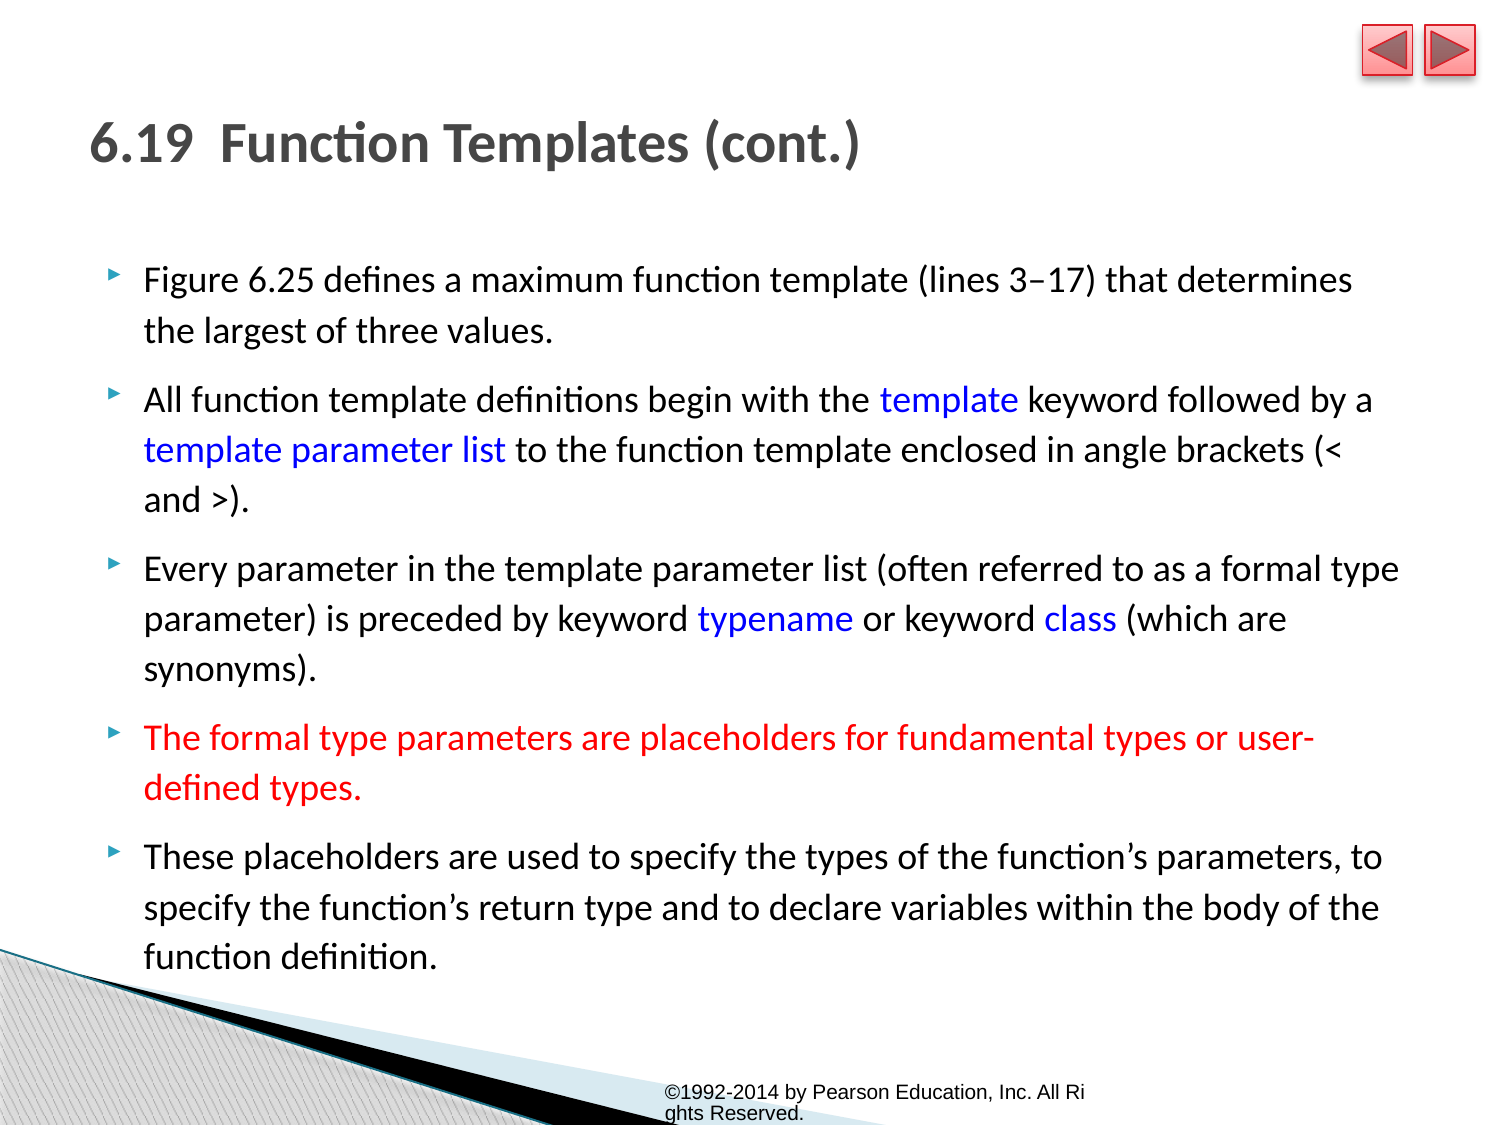

# 6.19  Function Templates (cont.)
Figure 6.25 defines a maximum function template (lines 3–17) that determines the largest of three values.
All function template definitions begin with the template keyword followed by a template parameter list to the function template enclosed in angle brackets (< and >).
Every parameter in the template parameter list (often referred to as a formal type parameter) is preceded by keyword typename or keyword class (which are synonyms).
The formal type parameters are placeholders for fundamental types or user-defined types.
These placeholders are used to specify the types of the function’s parameters, to specify the function’s return type and to declare variables within the body of the function definition.
©1992-2014 by Pearson Education, Inc. All Rights Reserved.